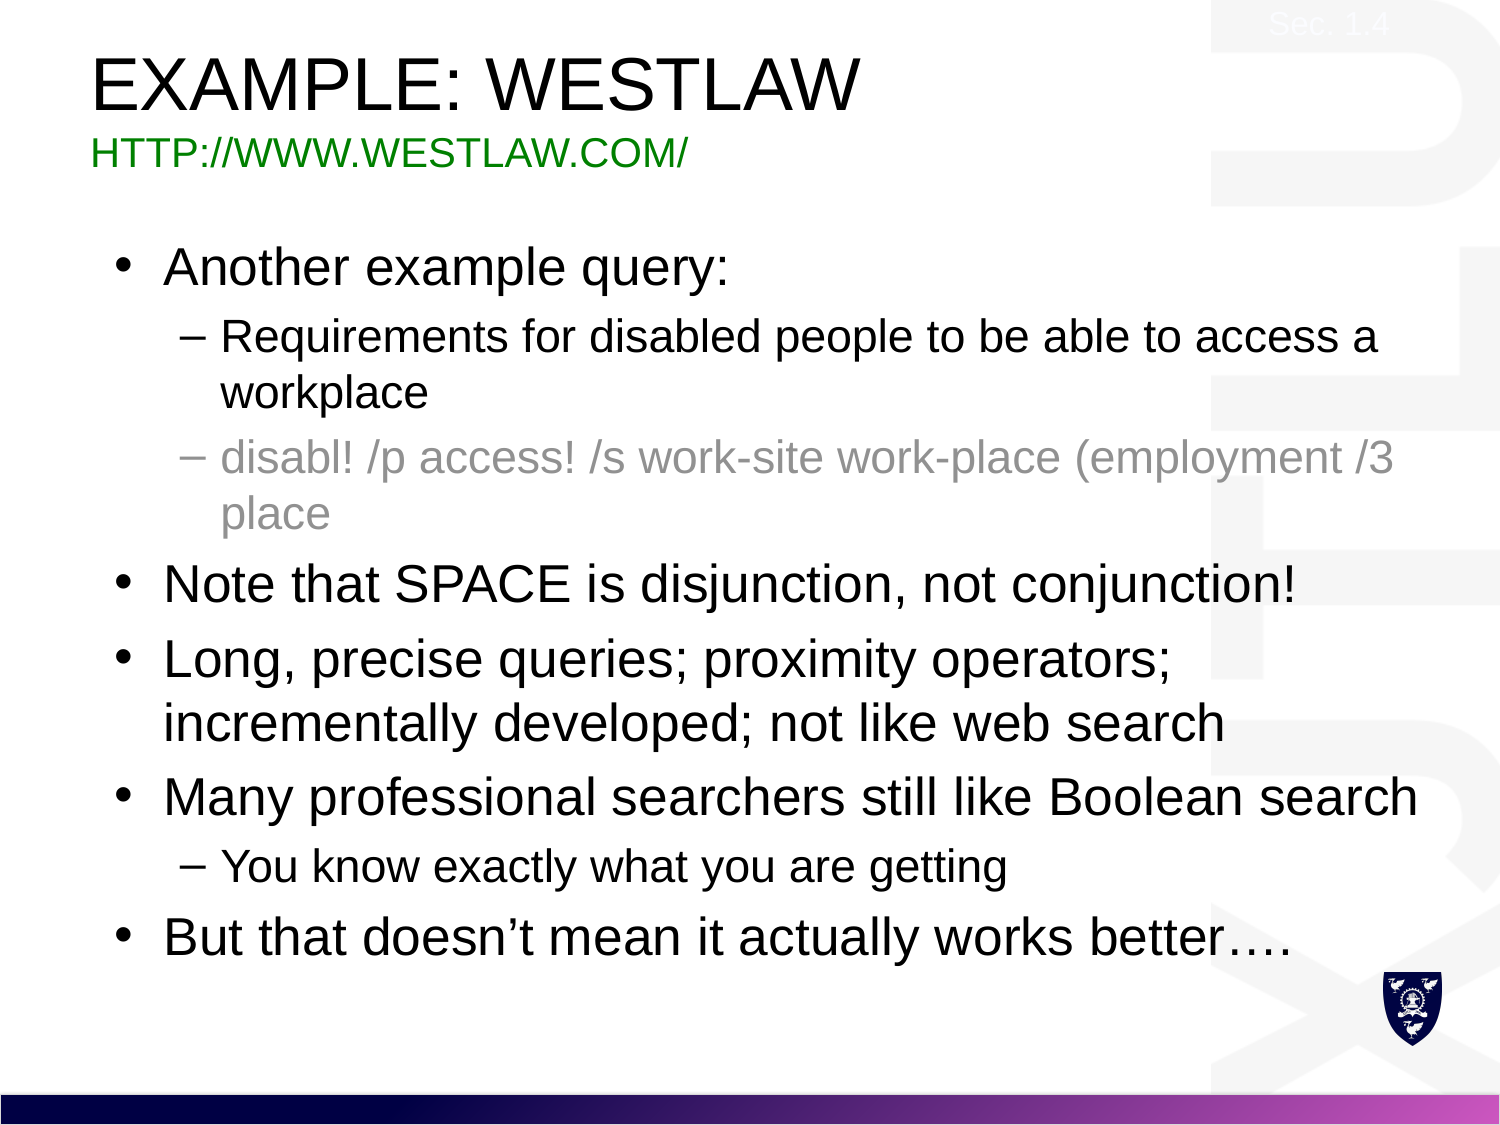

Sec. 1.4
# Example: WestLaw   http://www.westlaw.com/
Another example query:
Requirements for disabled people to be able to access a workplace
disabl! /p access! /s work-site work-place (employment /3 place
Note that SPACE is disjunction, not conjunction!
Long, precise queries; proximity operators; incrementally developed; not like web search
Many professional searchers still like Boolean search
You know exactly what you are getting
But that doesn’t mean it actually works better….